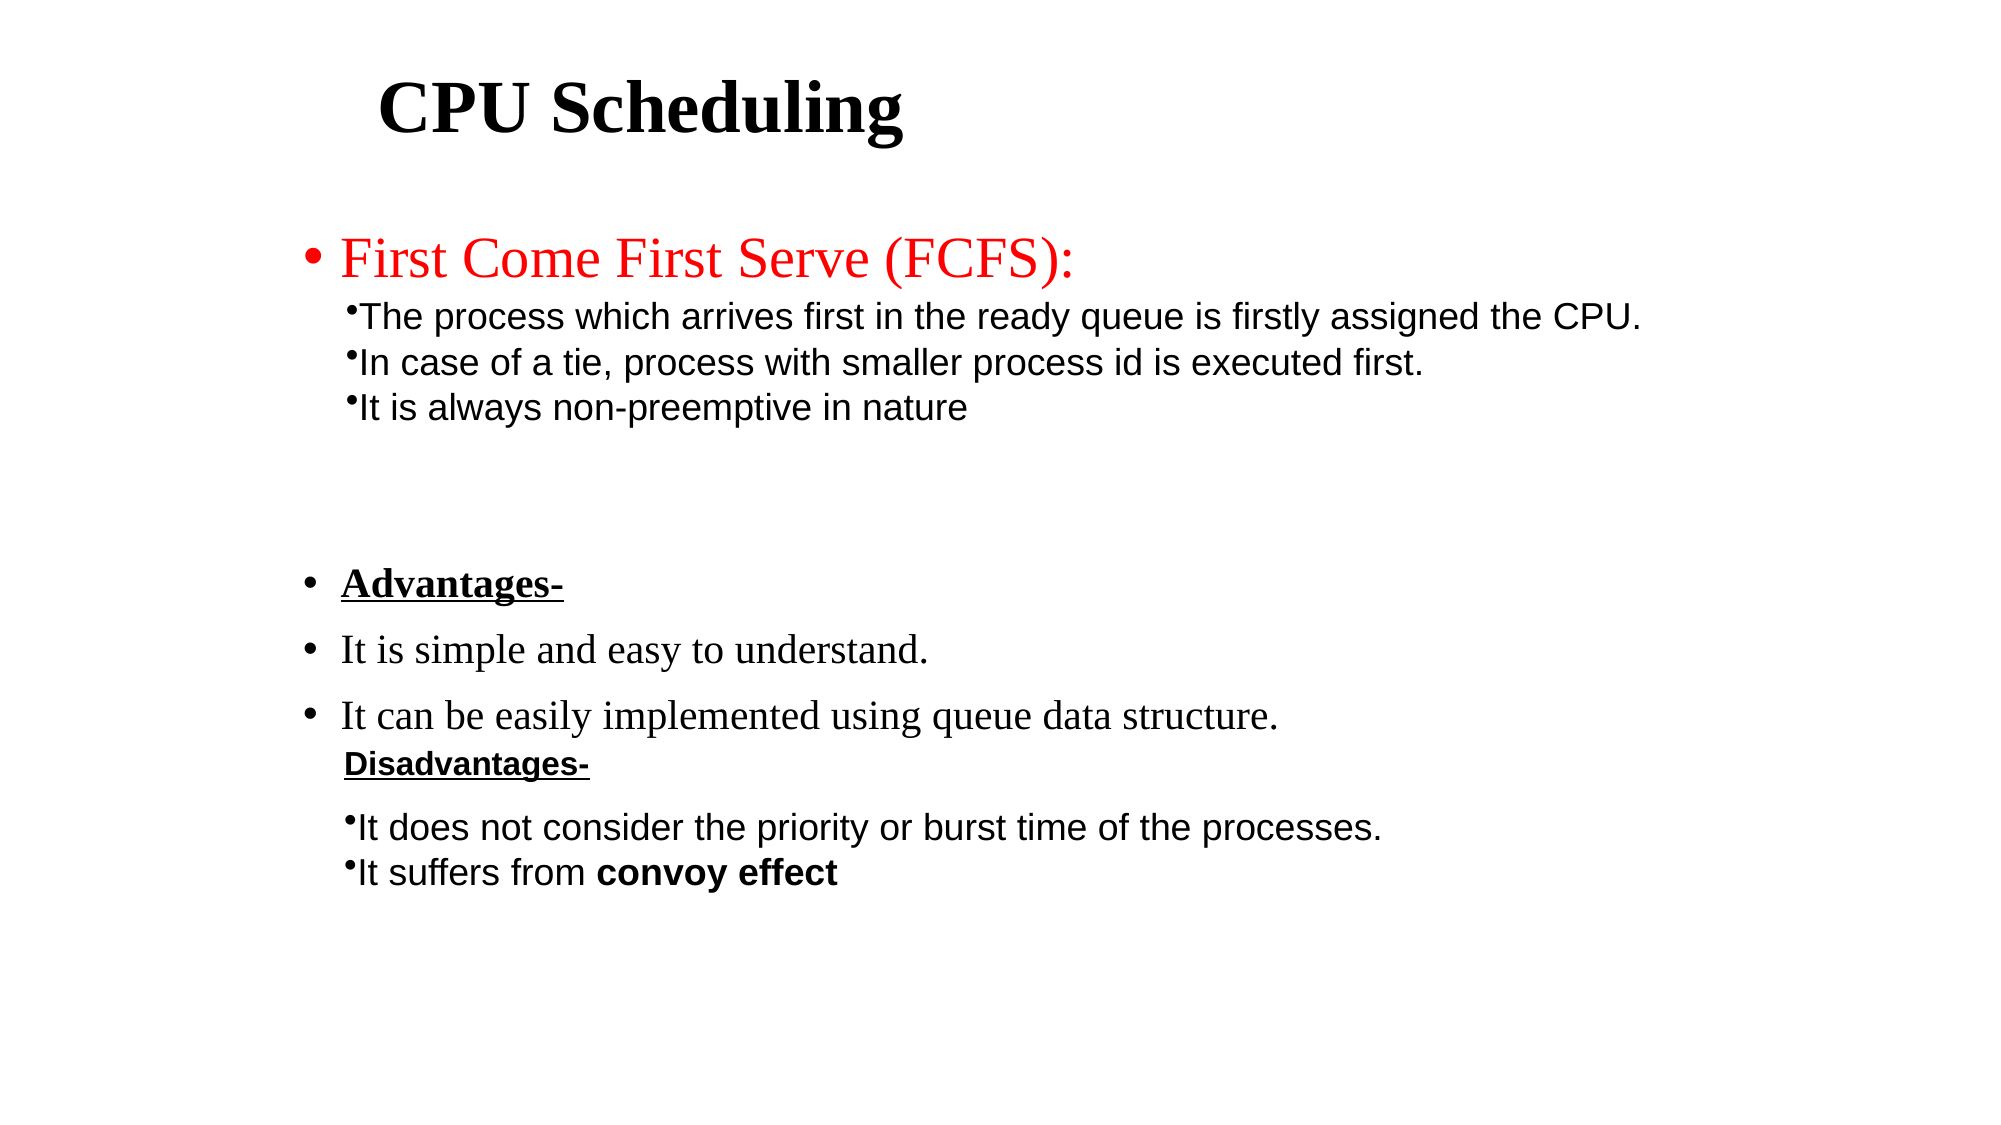

CPU Scheduling

First Come First Serve (FCFS):

Advantages-
It is simple and easy to understand.
It can be easily implemented using queue data structure.

The process which arrives first in the ready queue is firstly assigned the CPU.
In case of a tie, process with smaller process id is executed first.
It is always non-preemptive in nature
Disadvantages-

It does not consider the priority or burst time of the processes.
It suffers from convoy effect